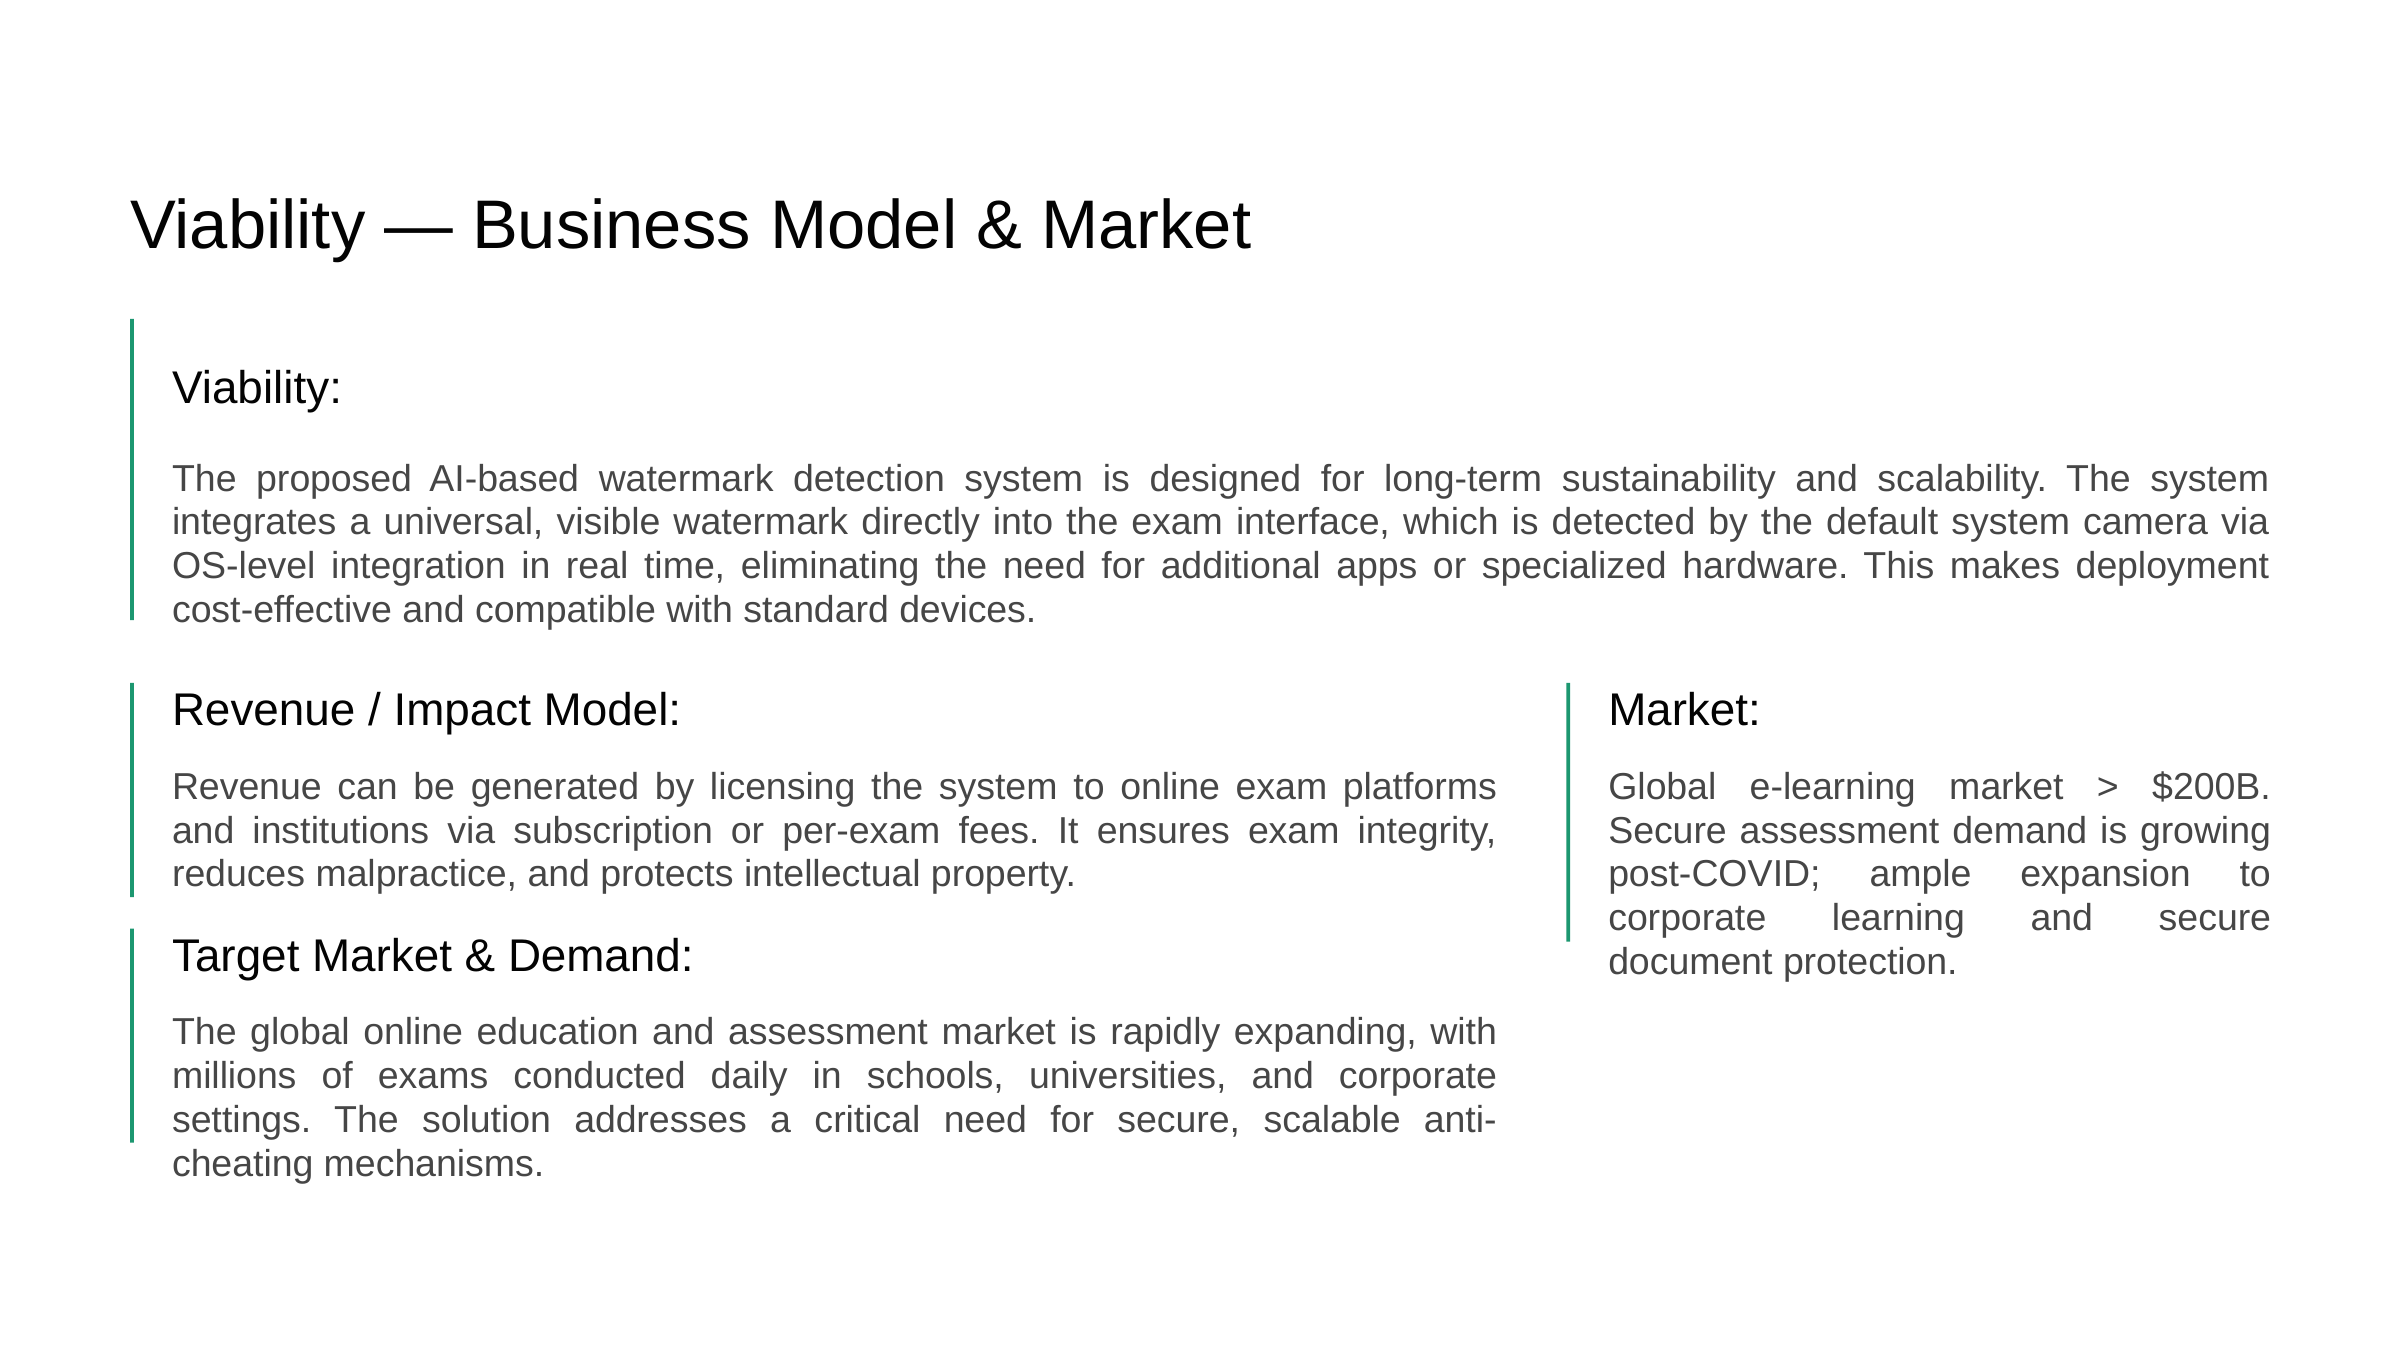

Viability — Business Model & Market

Viability:
The proposed AI-based watermark detection system is designed for long-term sustainability and scalability. The system integrates a universal, visible watermark directly into the exam interface, which is detected by the default system camera via OS-level integration in real time, eliminating the need for additional apps or specialized hardware. This makes deployment cost-effective and compatible with standard devices.

Revenue / Impact Model:

Market:
Revenue can be generated by licensing the system to online exam platforms and institutions via subscription or per-exam fees. It ensures exam integrity, reduces malpractice, and protects intellectual property.
Global e-learning market > $200B. Secure assessment demand is growing post-COVID; ample expansion to corporate learning and secure document protection.

Target Market & Demand:
The global online education and assessment market is rapidly expanding, with millions of exams conducted daily in schools, universities, and corporate settings. The solution addresses a critical need for secure, scalable anti-cheating mechanisms.